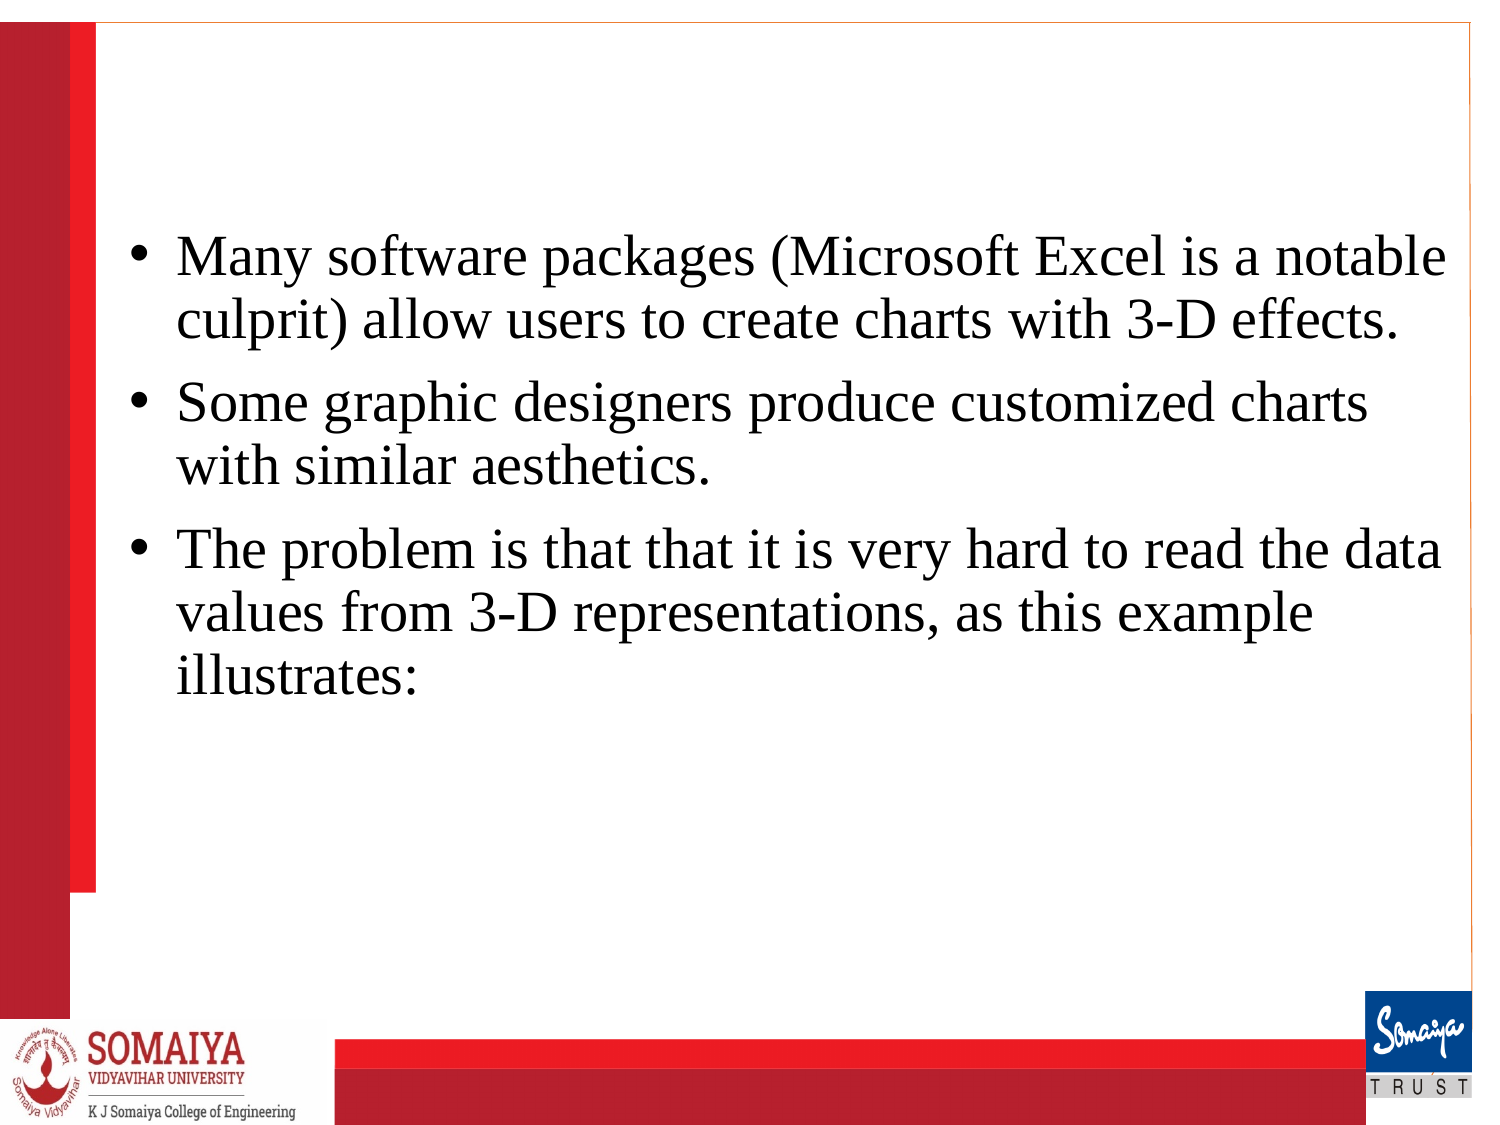

#
Many software packages (Microsoft Excel is a notable culprit) allow users to create charts with 3-D effects.
Some graphic designers produce customized charts with similar aesthetics.
The problem is that that it is very hard to read the data values from 3-D representations, as this example illustrates: